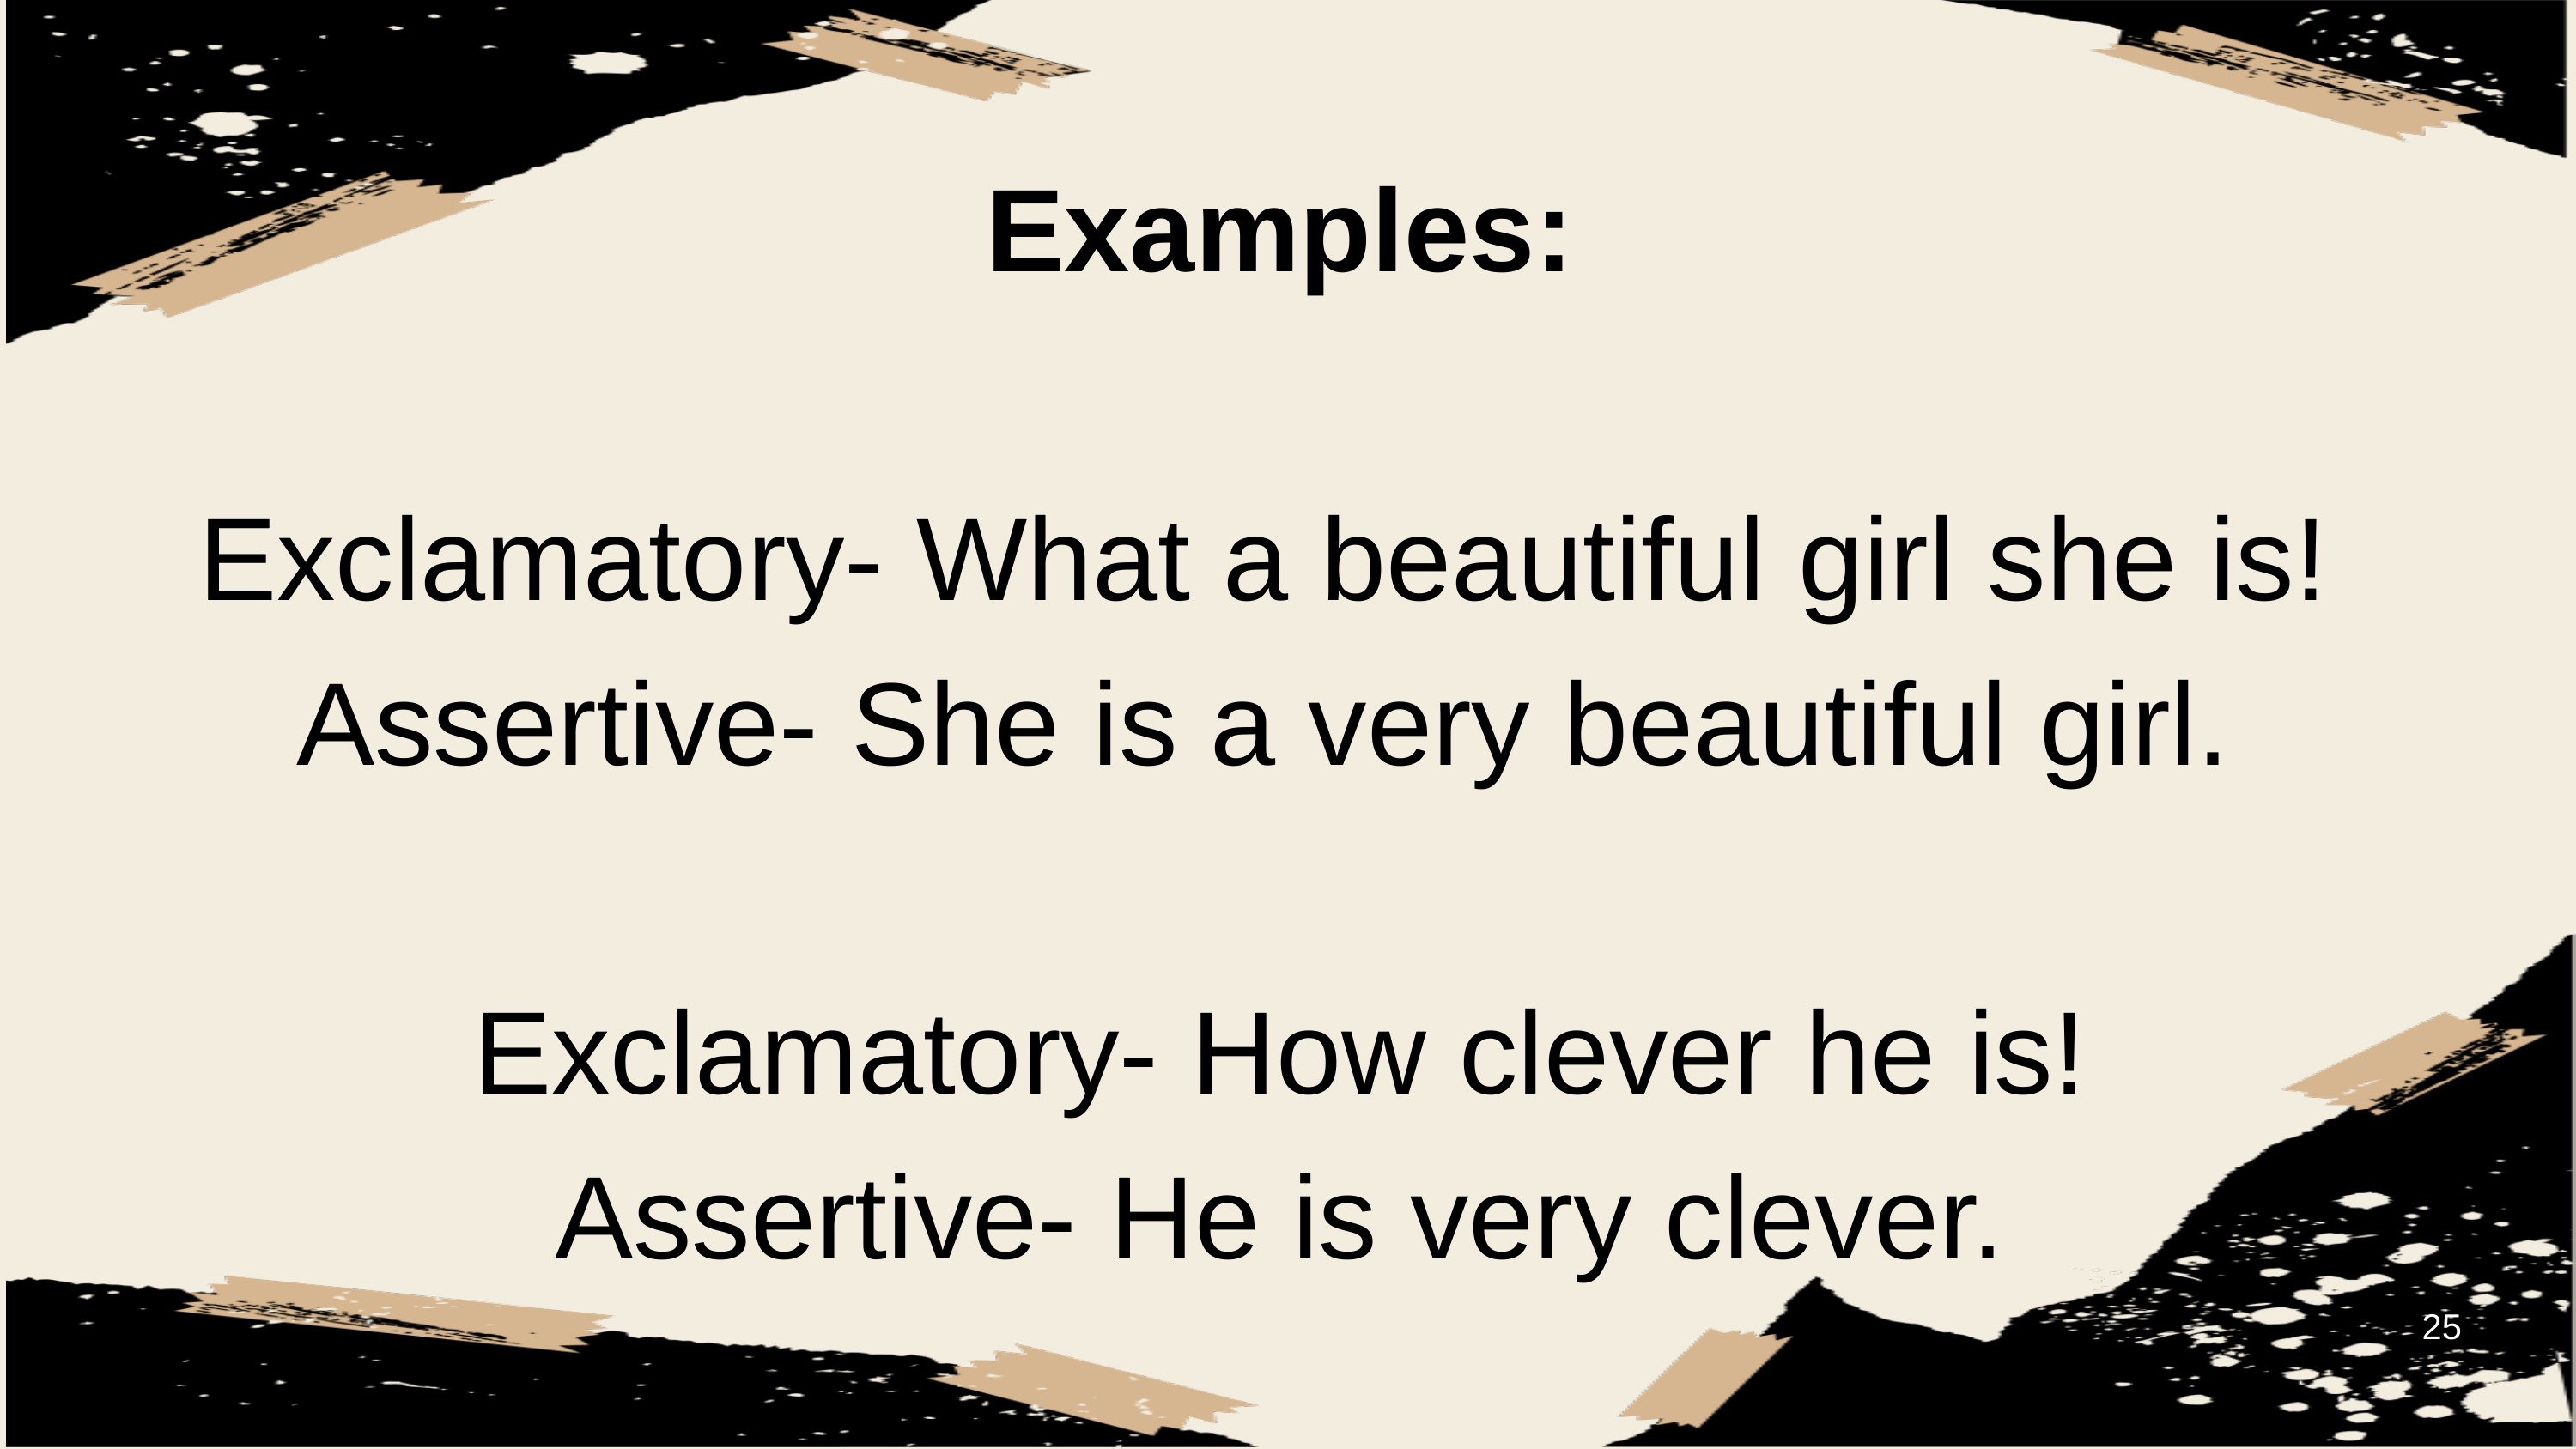

Examples:

Exclamatory- What a beautiful girl she is!
Assertive- She is a very beautiful girl.

Exclamatory- How clever he is!
Assertive- He is very clever.

25